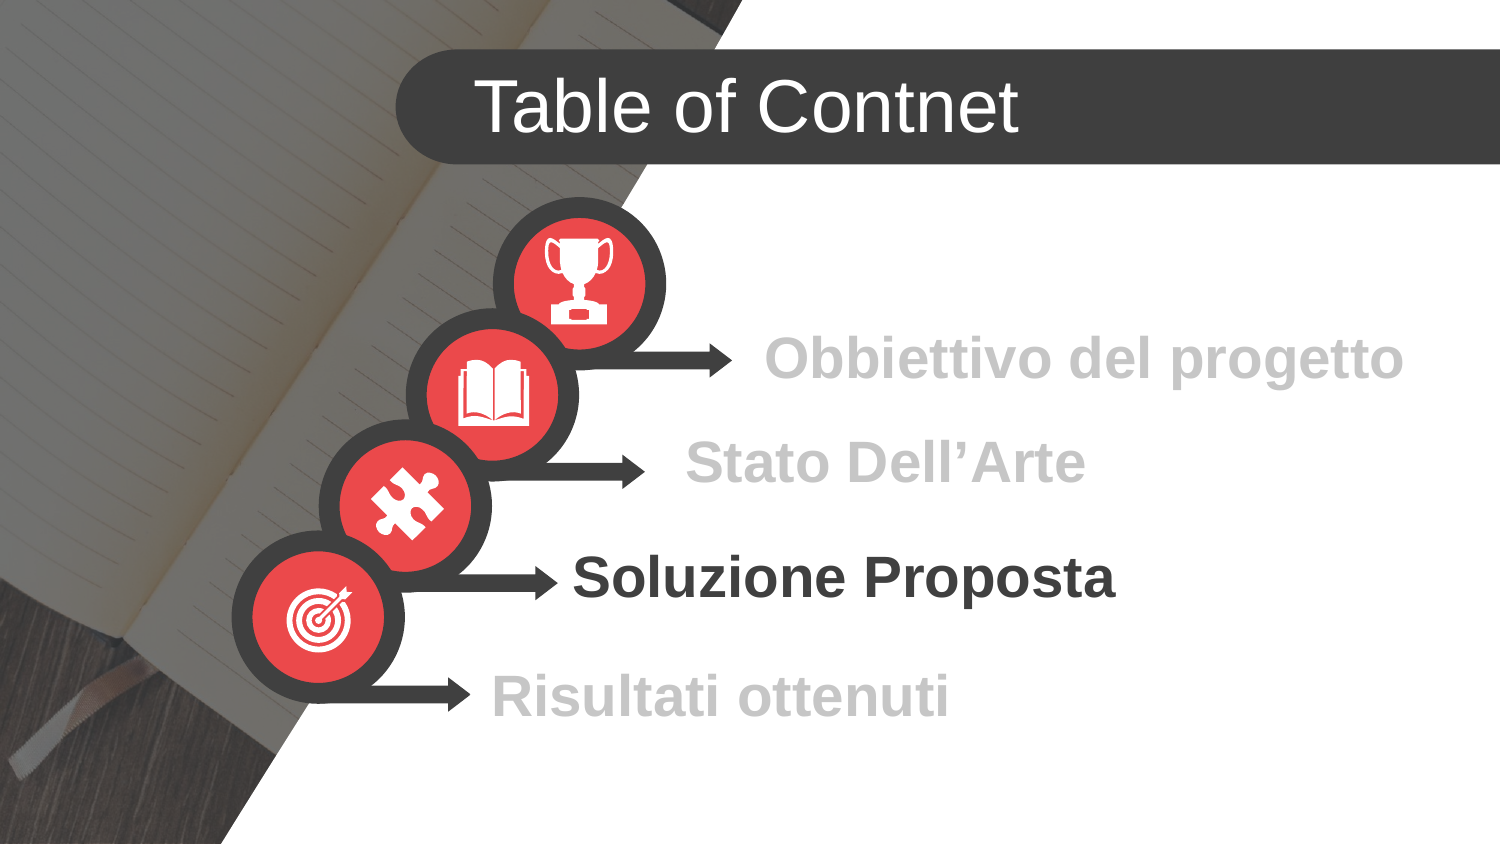

Table of Contnet

Obbiettivo del progetto

Stato Dell’Arte

Soluzione Proposta

Risultati ottenuti